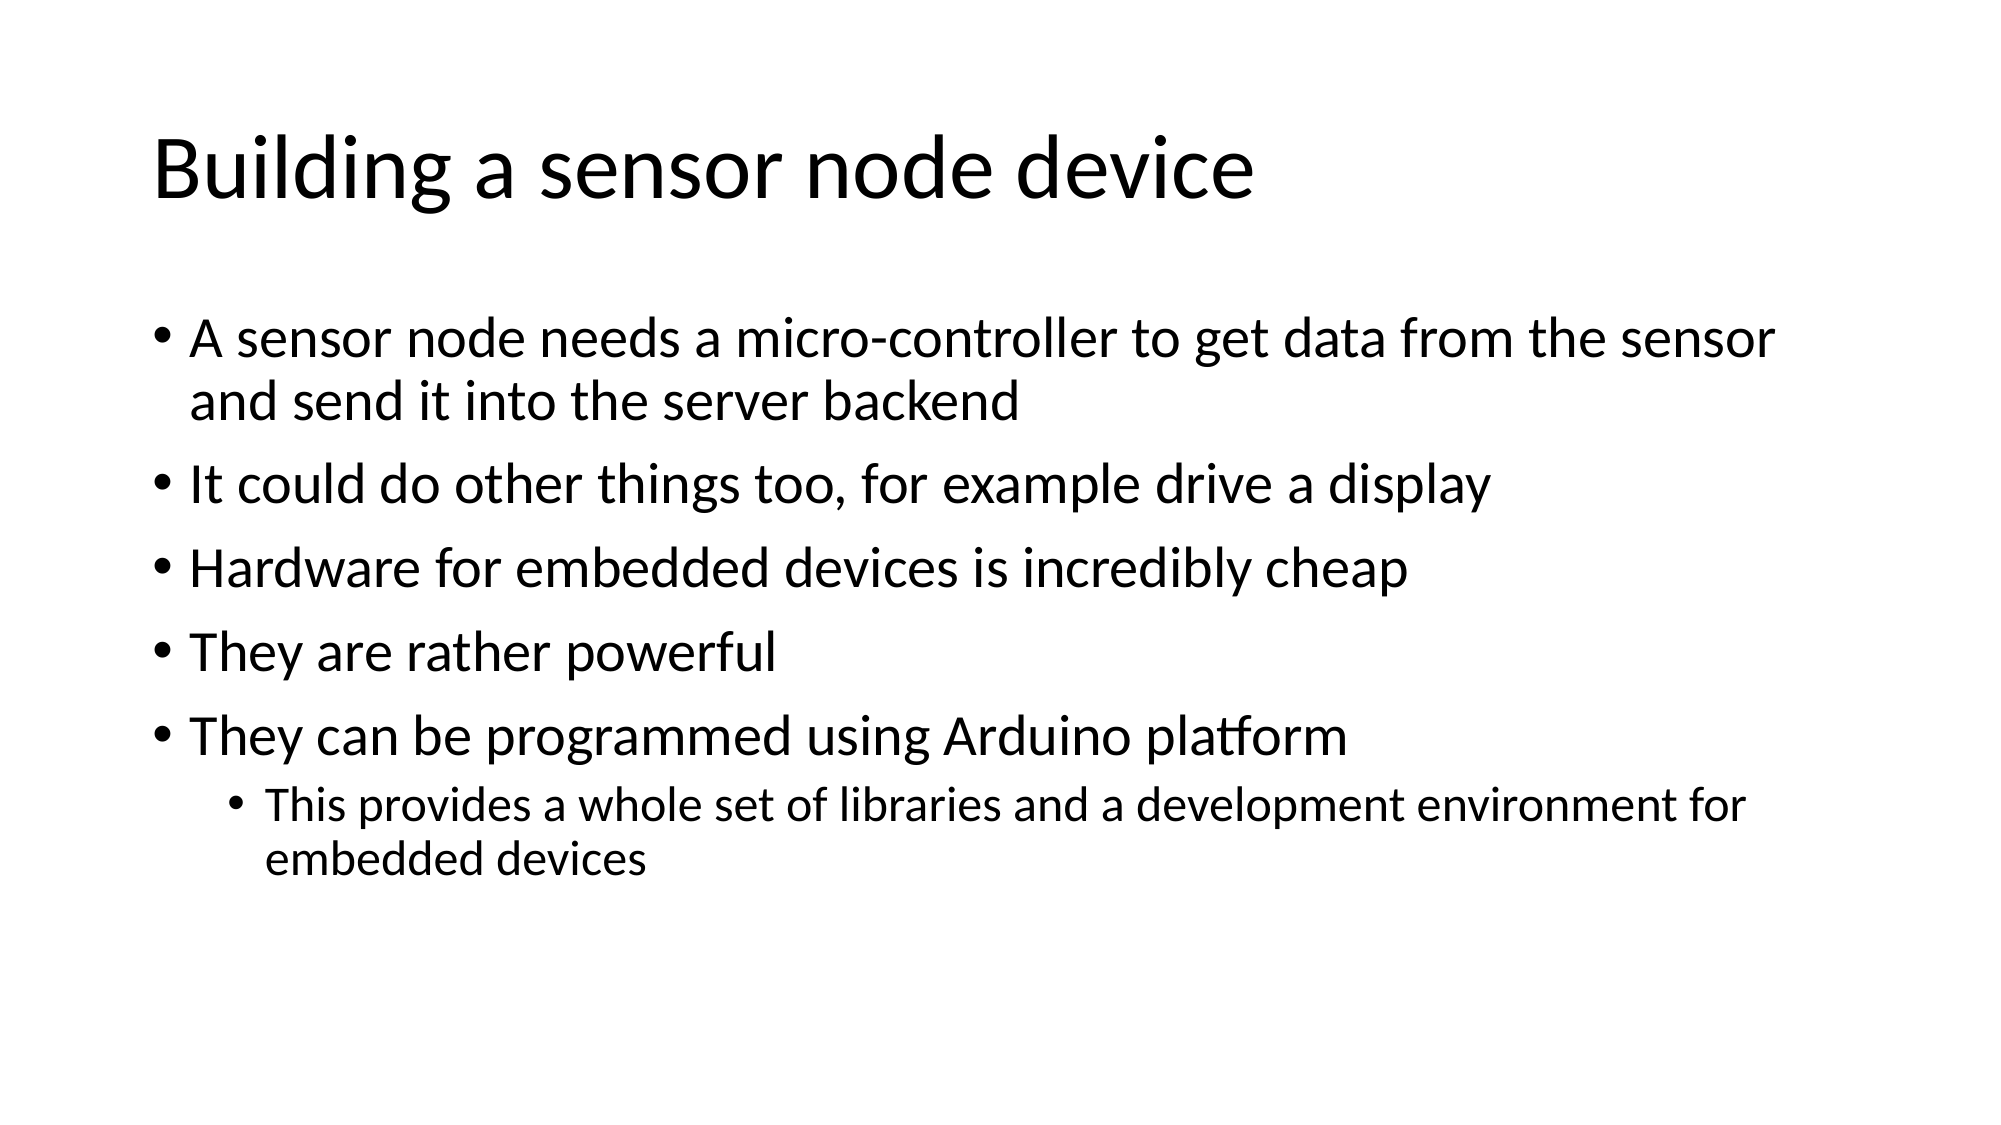

# Building a sensor node device
A sensor node needs a micro-controller to get data from the sensor and send it into the server backend
It could do other things too, for example drive a display
Hardware for embedded devices is incredibly cheap
They are rather powerful
They can be programmed using Arduino platform
This provides a whole set of libraries and a development environment for embedded devices